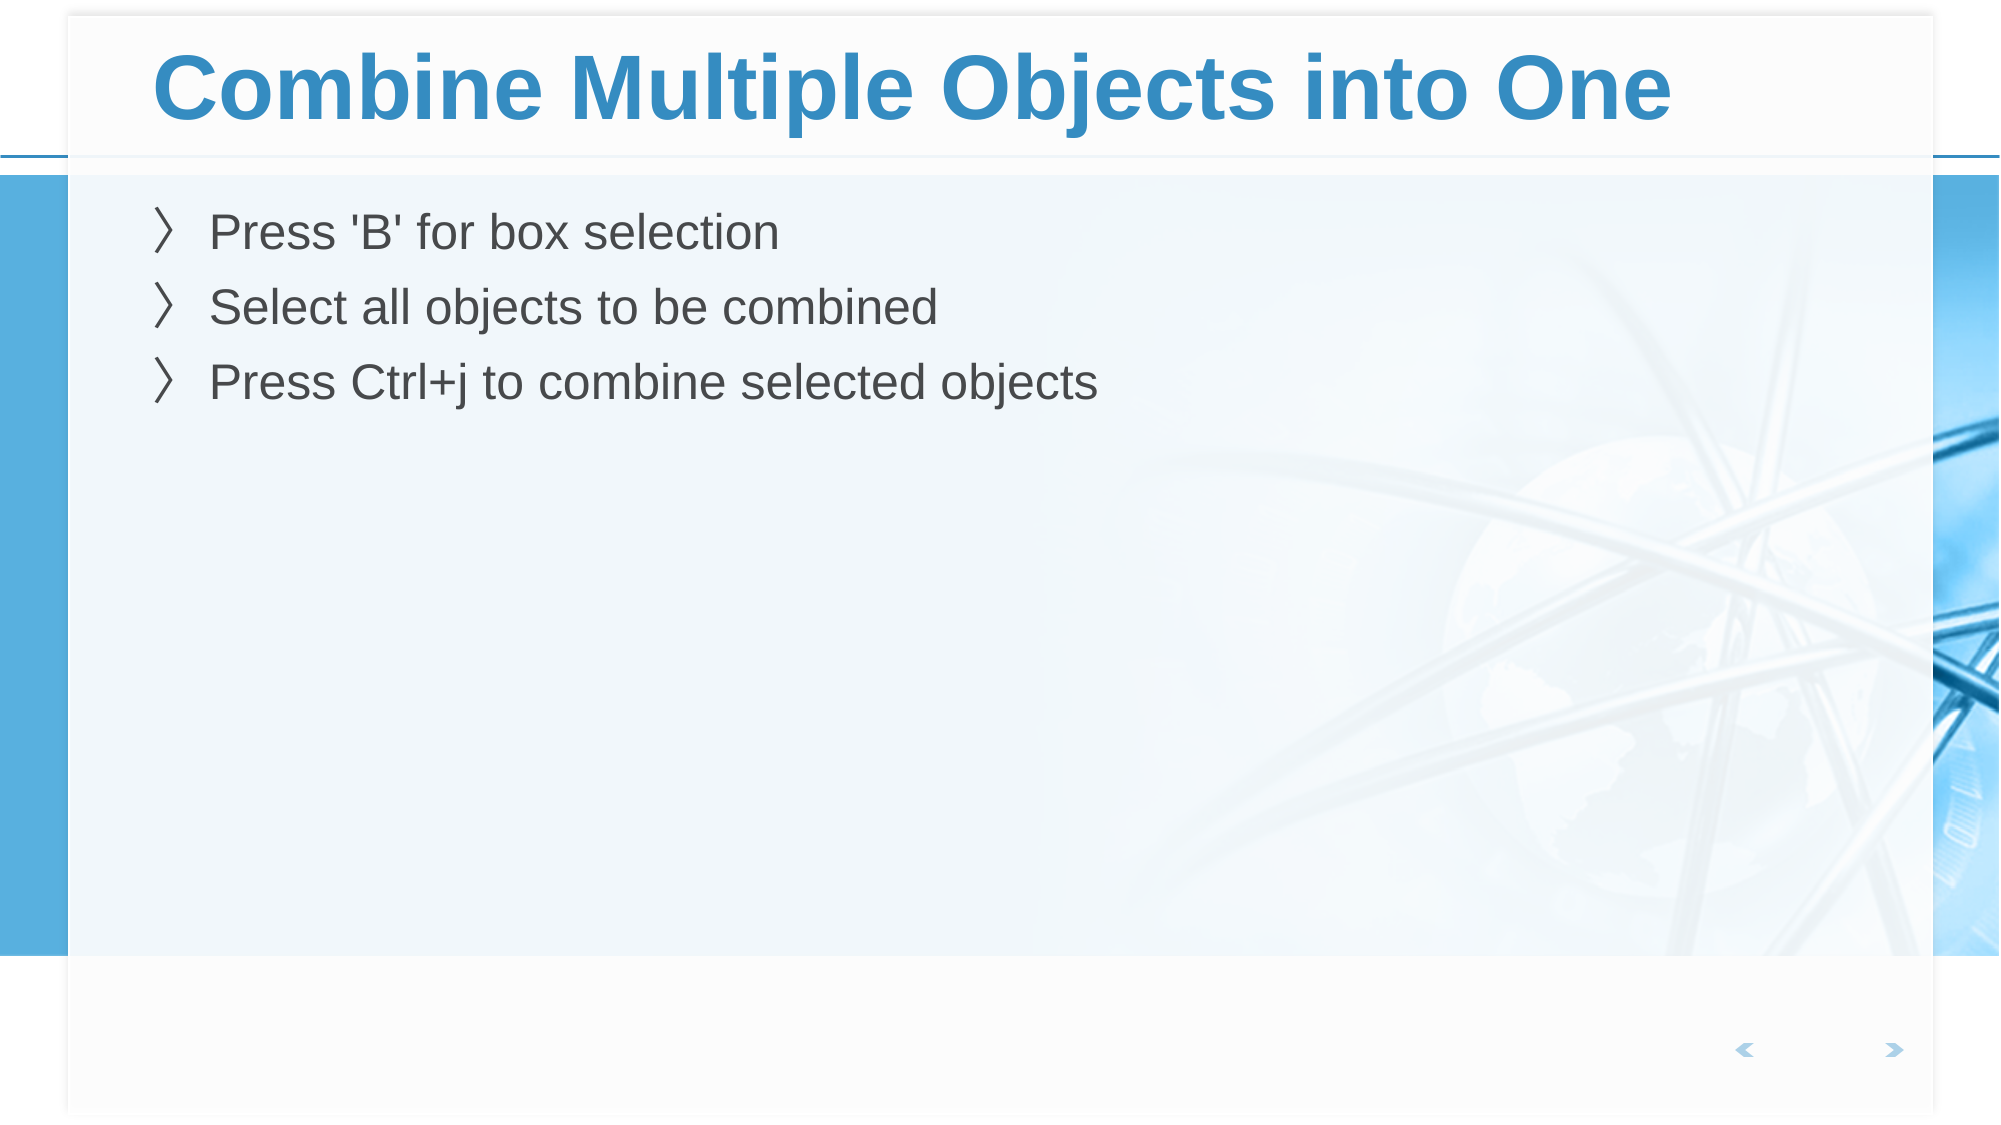

# Combine Multiple Objects into One
Press 'B' for box selection
Select all objects to be combined
Press Ctrl+j to combine selected objects